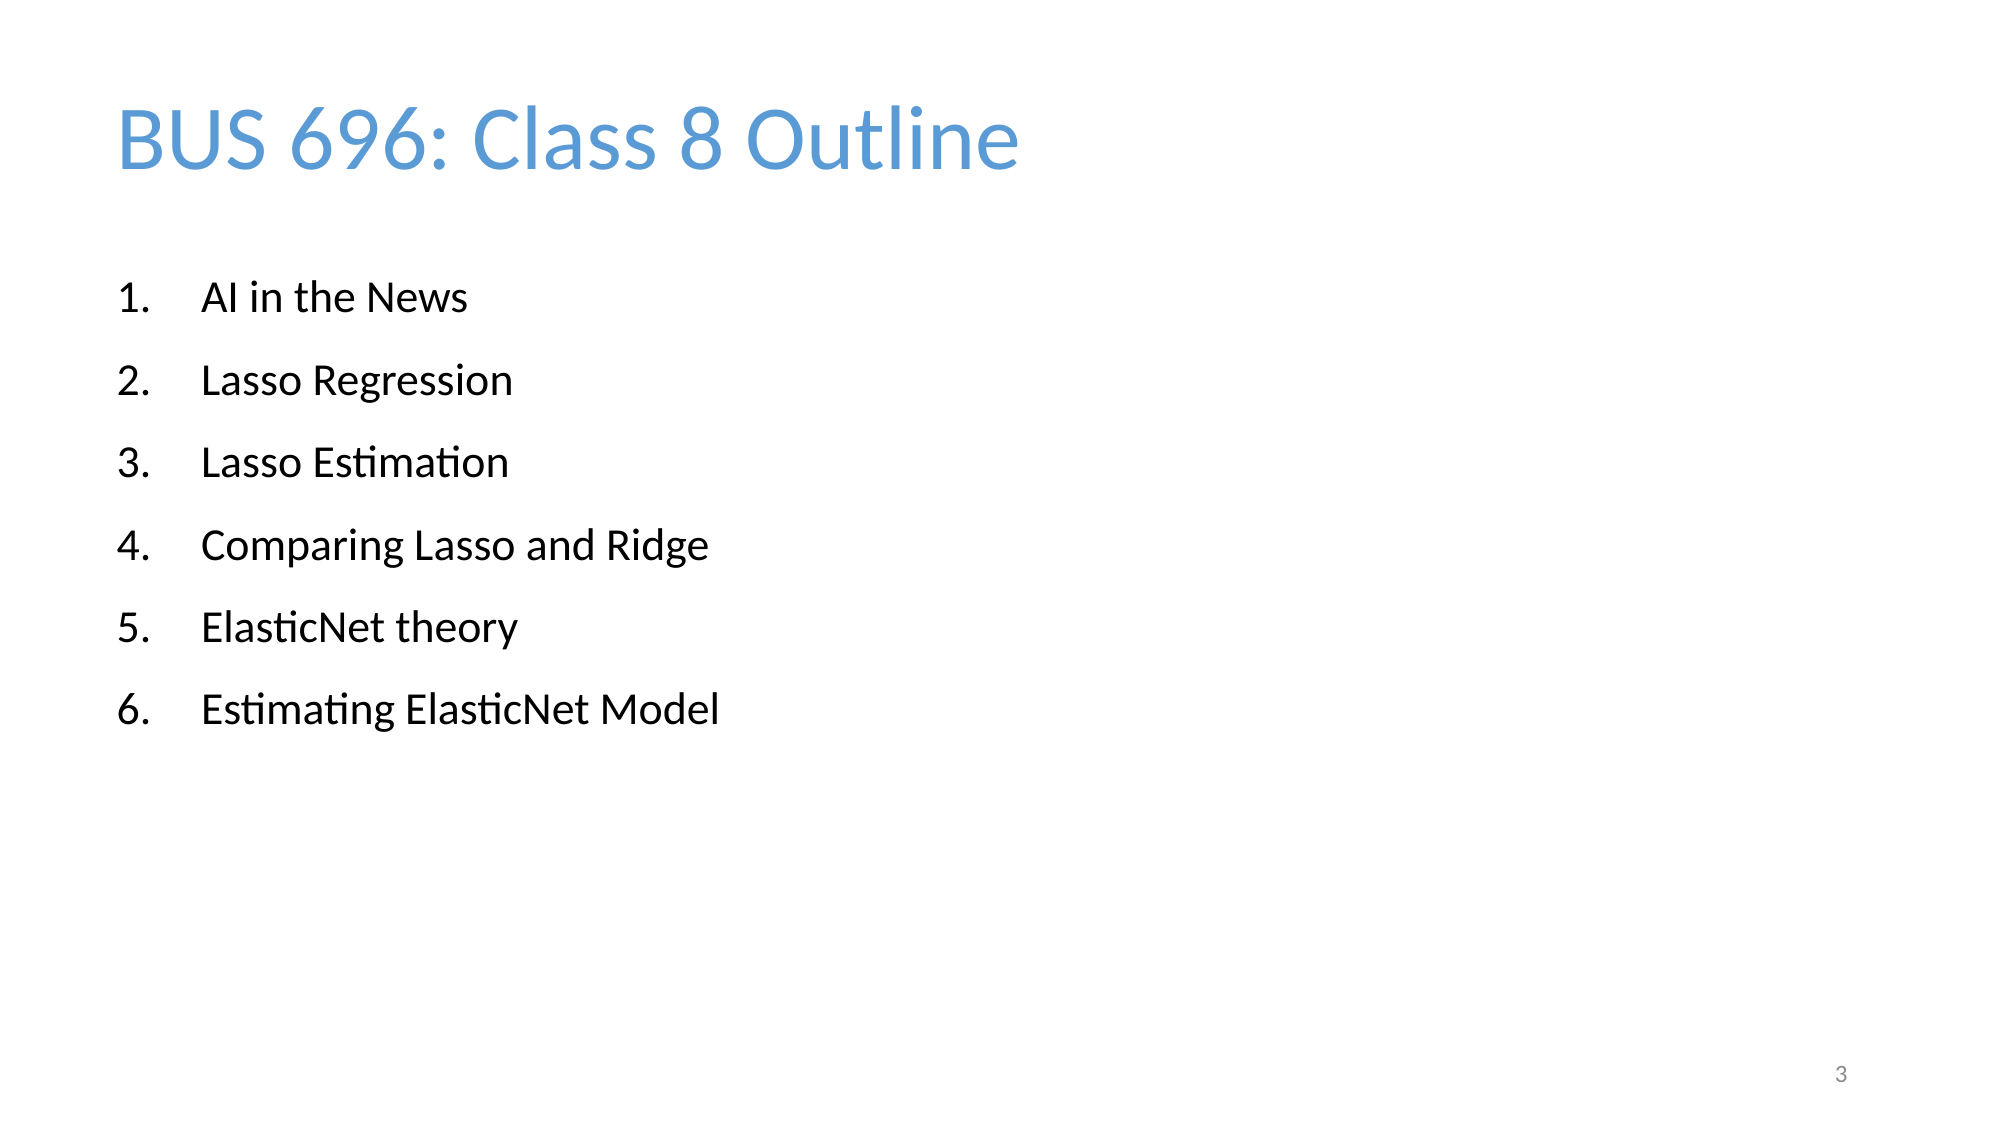

BUS 696: Class 8 Outline
AI in the News
Lasso Regression
Lasso Estimation
Comparing Lasso and Ridge
ElasticNet theory
Estimating ElasticNet Model

3